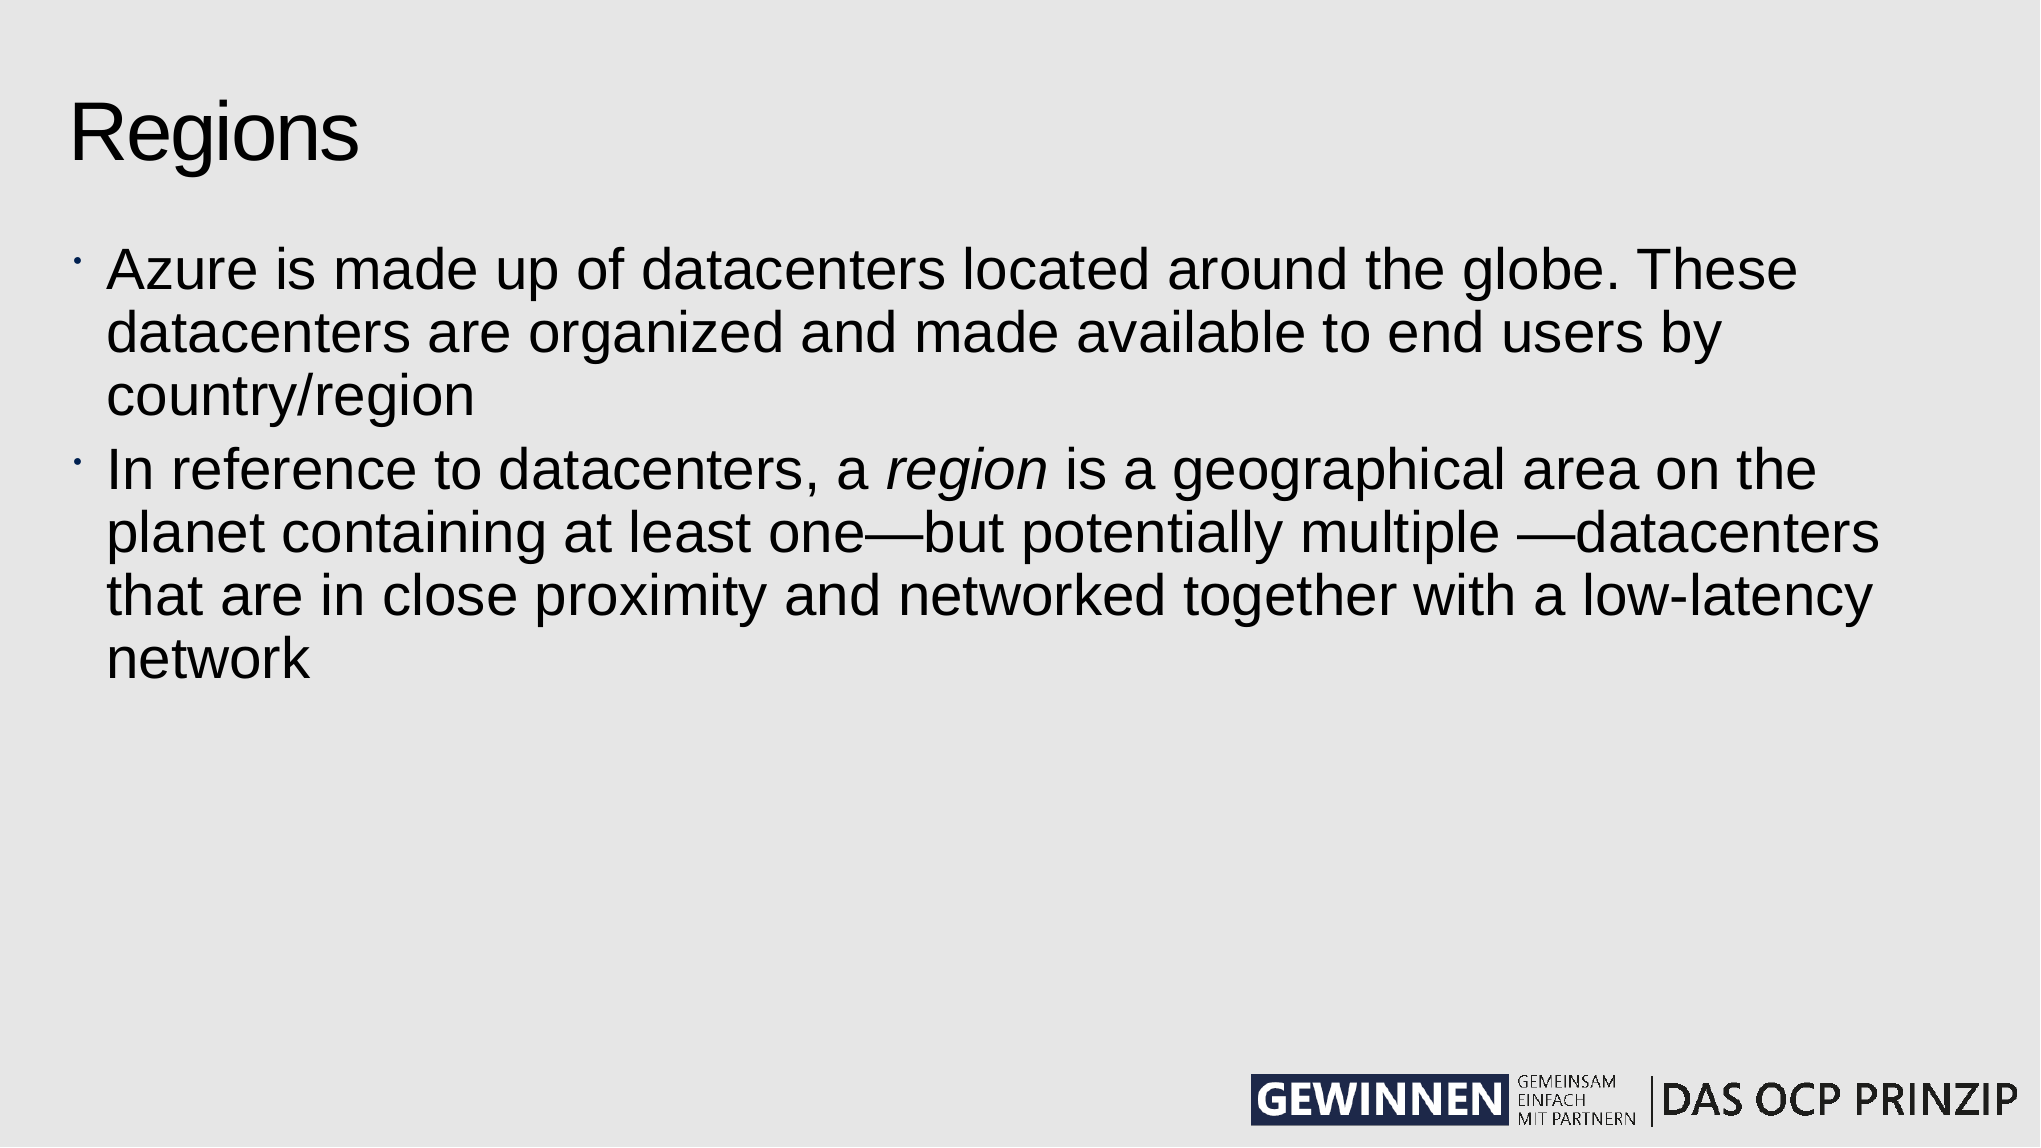

# Regions
Azure is made up of datacenters located around the globe. These datacenters are organized and made available to end users by country/region
In reference to datacenters, a region is a geographical area on the planet containing at least one—but potentially multiple —datacenters that are in close proximity and networked together with a low-latency network